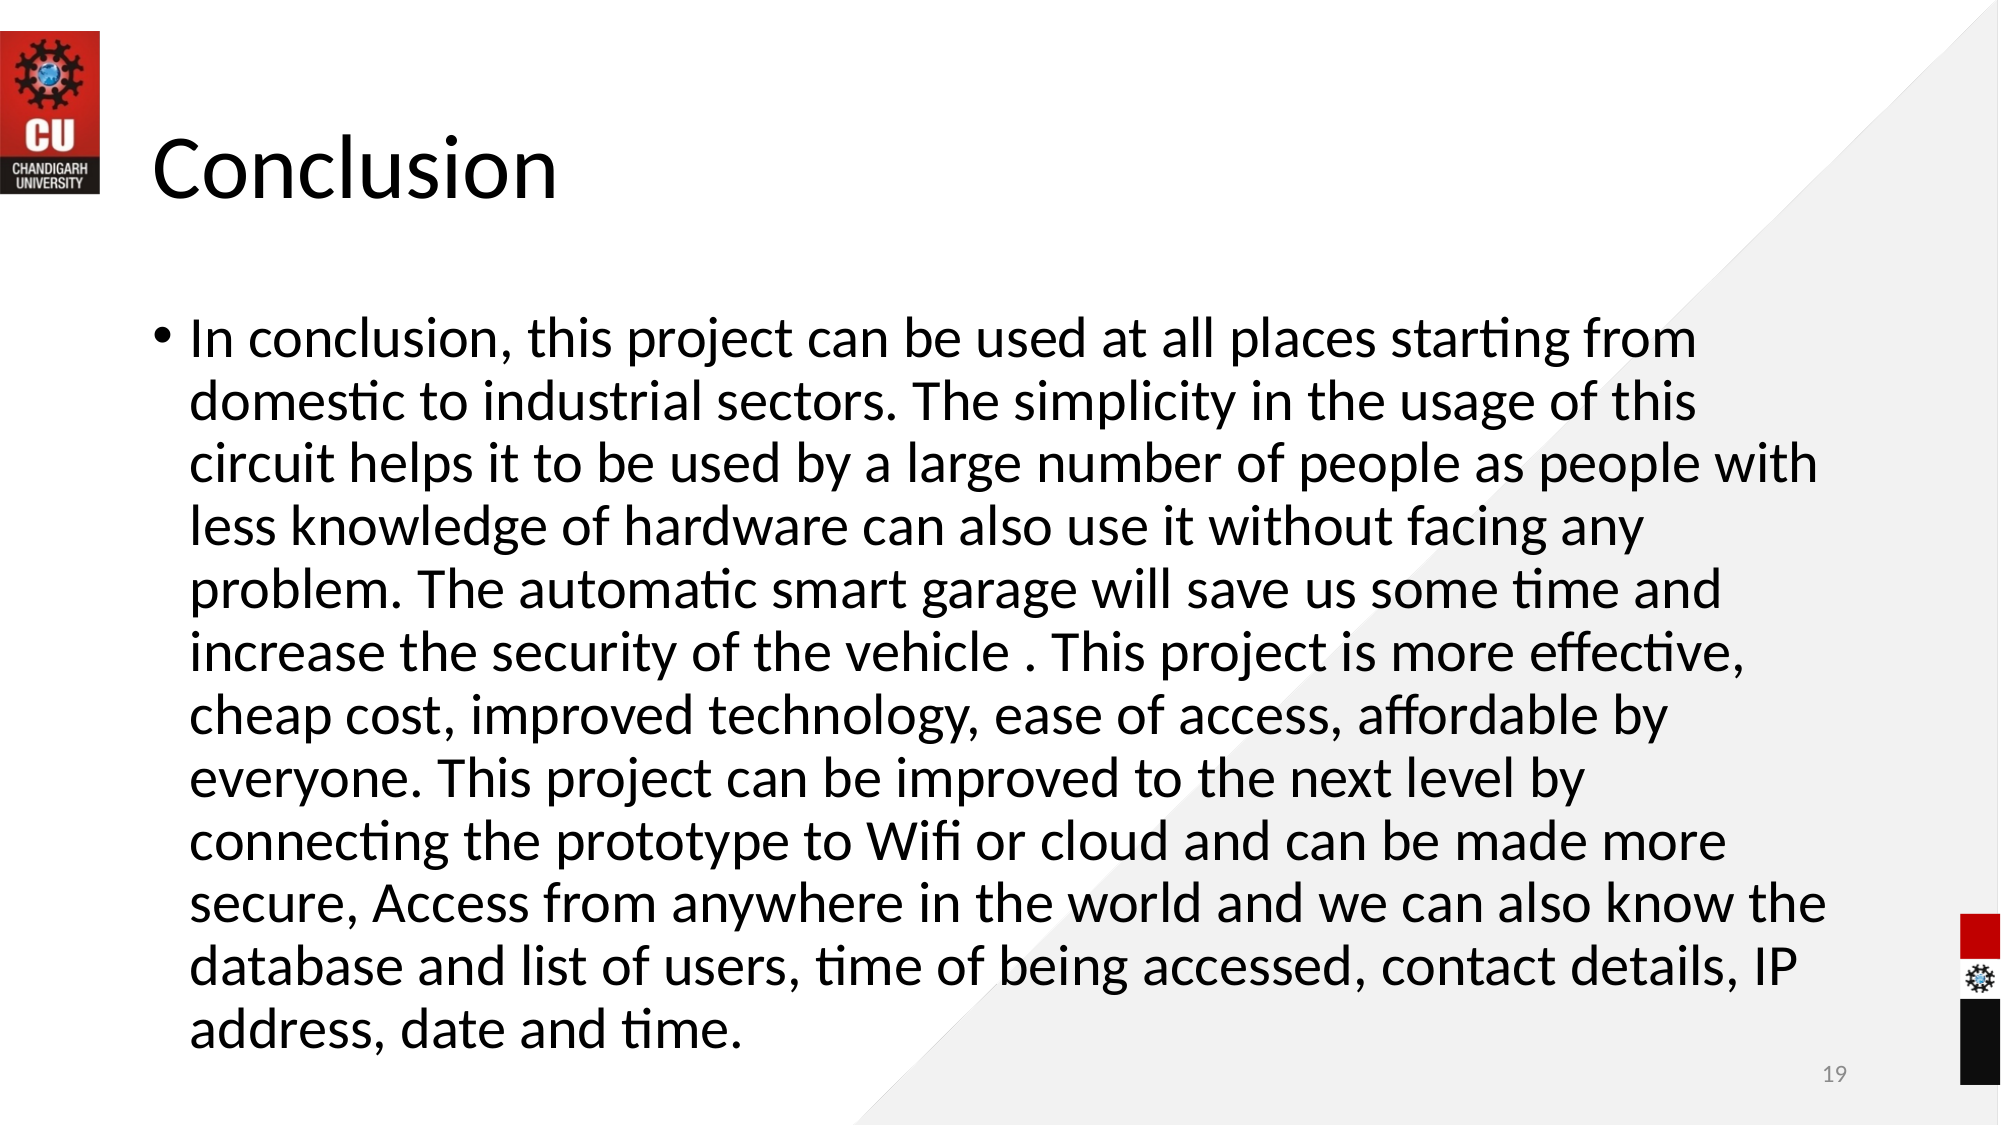

# Conclusion
In conclusion, this project can be used at all places starting from domestic to industrial sectors. The simplicity in the usage of this circuit helps it to be used by a large number of people as people with less knowledge of hardware can also use it without facing any problem. The automatic smart garage will save us some time and increase the security of the vehicle . This project is more effective, cheap cost, improved technology, ease of access, affordable by everyone. This project can be improved to the next level by connecting the prototype to Wifi or cloud and can be made more secure, Access from anywhere in the world and we can also know the database and list of users, time of being accessed, contact details, IP address, date and time.

19